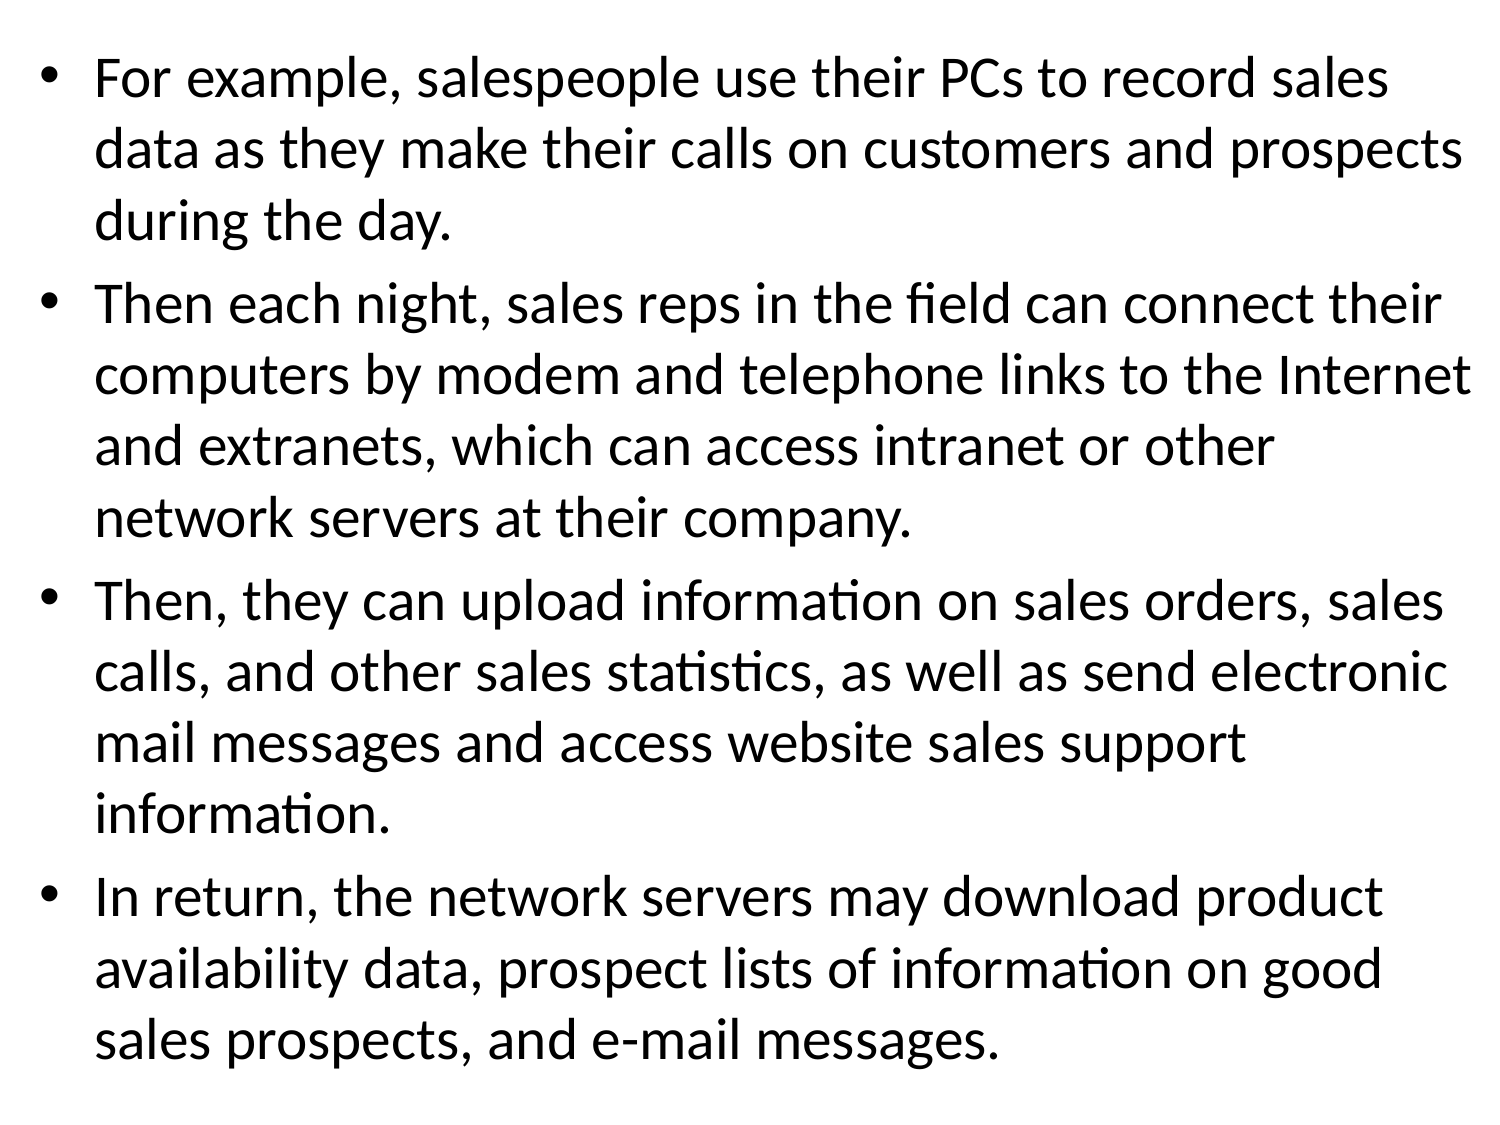

For example, salespeople use their PCs to record sales data as they make their calls on customers and prospects during the day.
Then each night, sales reps in the field can connect their computers by modem and telephone links to the Internet and extranets, which can access intranet or other network servers at their company.
Then, they can upload information on sales orders, sales calls, and other sales statistics, as well as send electronic mail messages and access website sales support information.
In return, the network servers may download product availability data, prospect lists of information on good sales prospects, and e-mail messages.